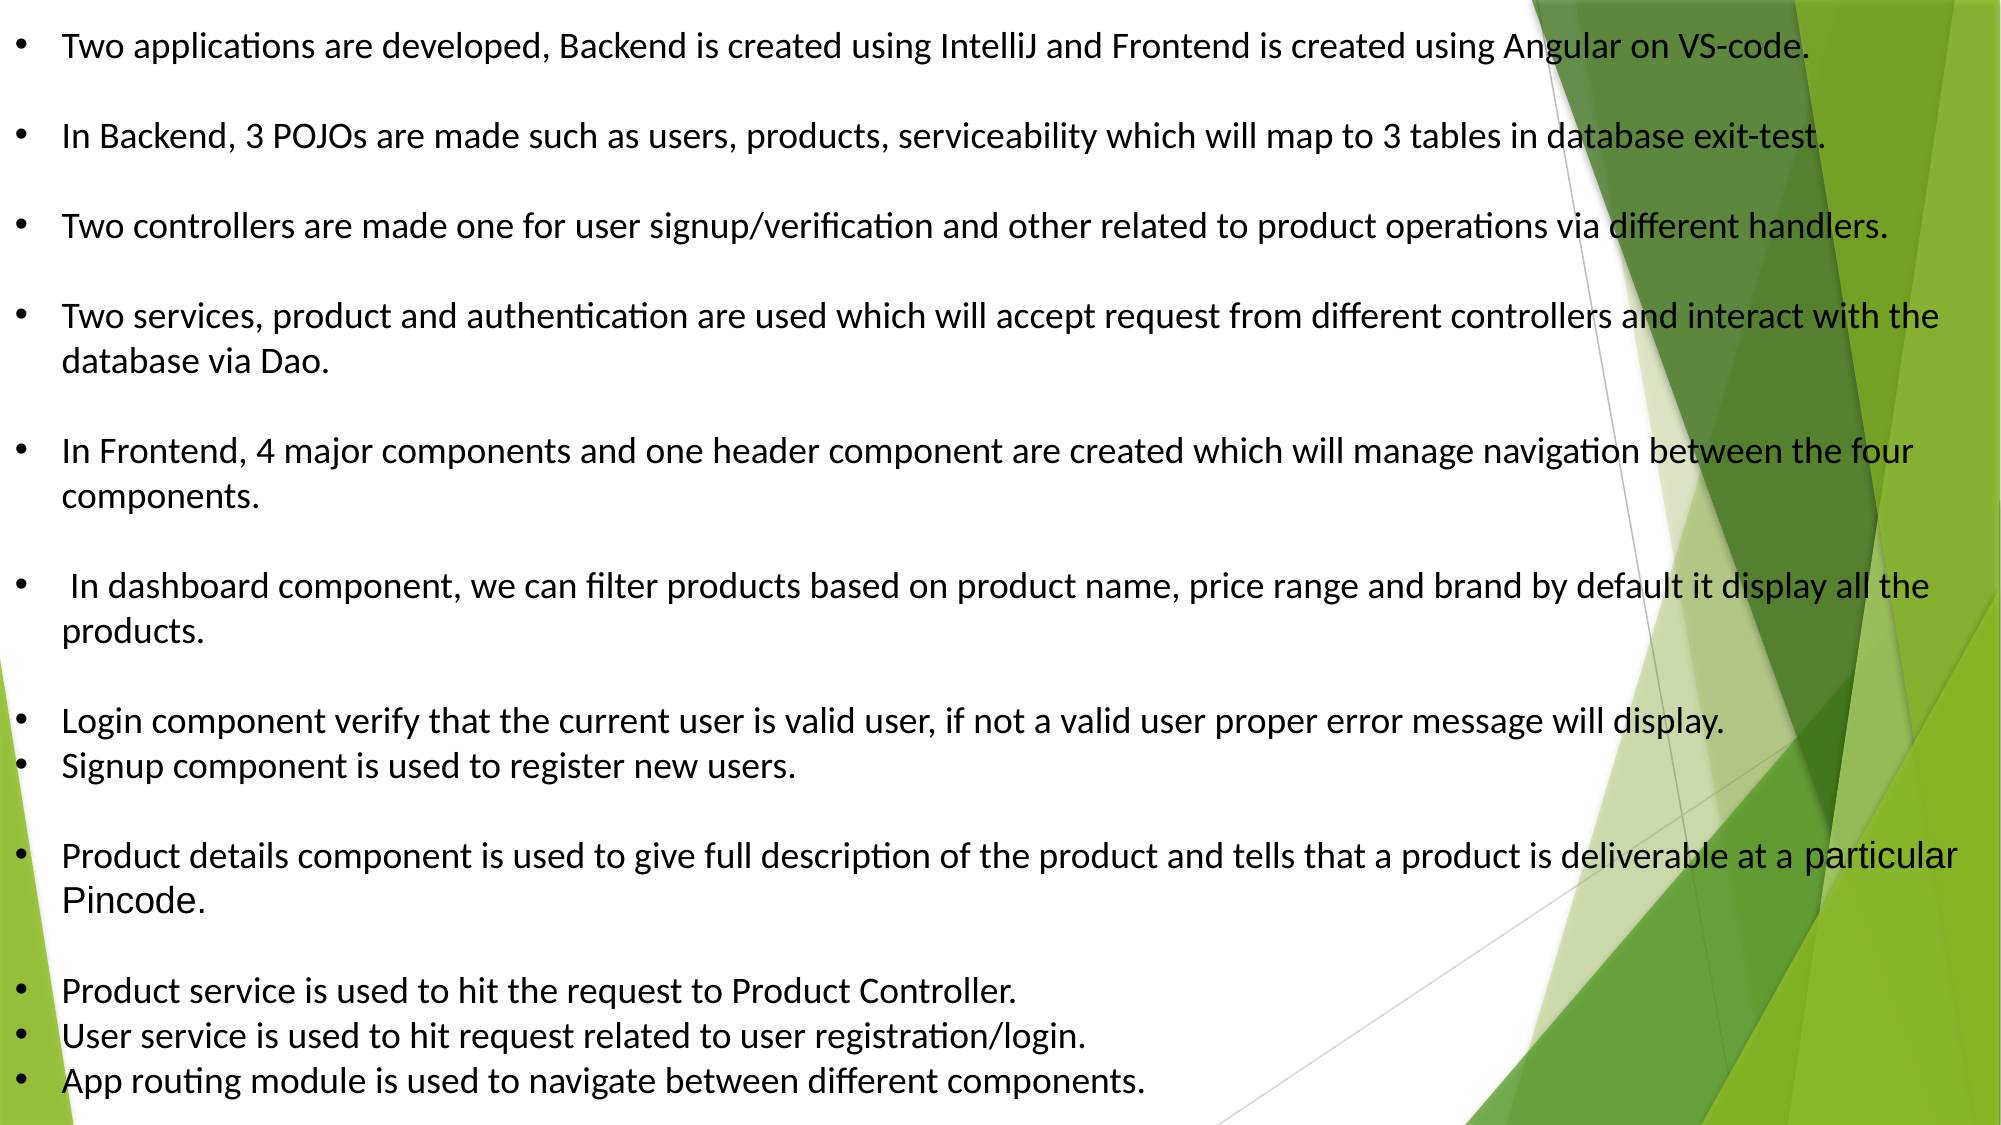

Two applications are developed, Backend is created using IntelliJ and Frontend is created using Angular on VS-code.

In Backend, 3 POJOs are made such as users, products, serviceability which will map to 3 tables in database exit-test.

Two controllers are made one for user signup/verification and other related to product operations via different handlers.

Two services, product and authentication are used which will accept request from different controllers and interact with the database via Dao.

In Frontend, 4 major components and one header component are created which will manage navigation between the four components.

 In dashboard component, we can filter products based on product name, price range and brand by default it display all the products.

Login component verify that the current user is valid user, if not a valid user proper error message will display.
Signup component is used to register new users.

Product details component is used to give full description of the product and tells that a product is deliverable at a particular Pincode.

Product service is used to hit the request to Product Controller.
User service is used to hit request related to user registration/login.
App routing module is used to navigate between different components.